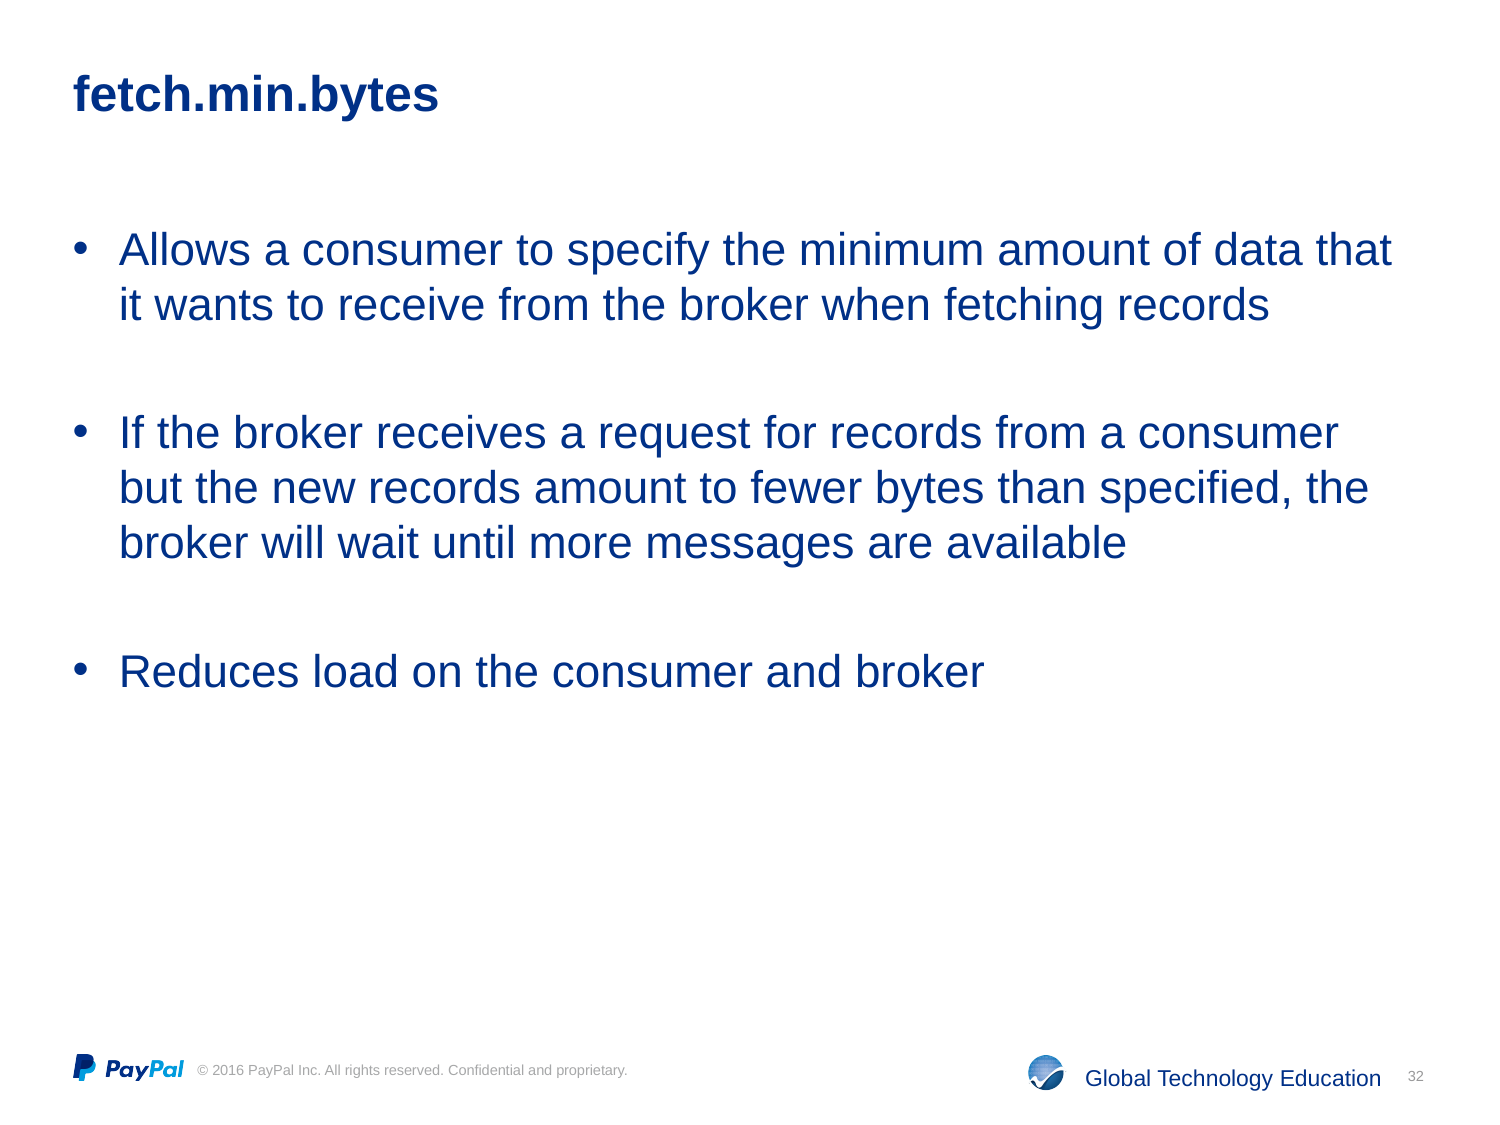

# fetch.min.bytes
Allows a consumer to specify the minimum amount of data that it wants to receive from the broker when fetching records

If the broker receives a request for records from a consumer but the new records amount to fewer bytes than specified, the broker will wait until more messages are available

Reduces load on the consumer and broker
32